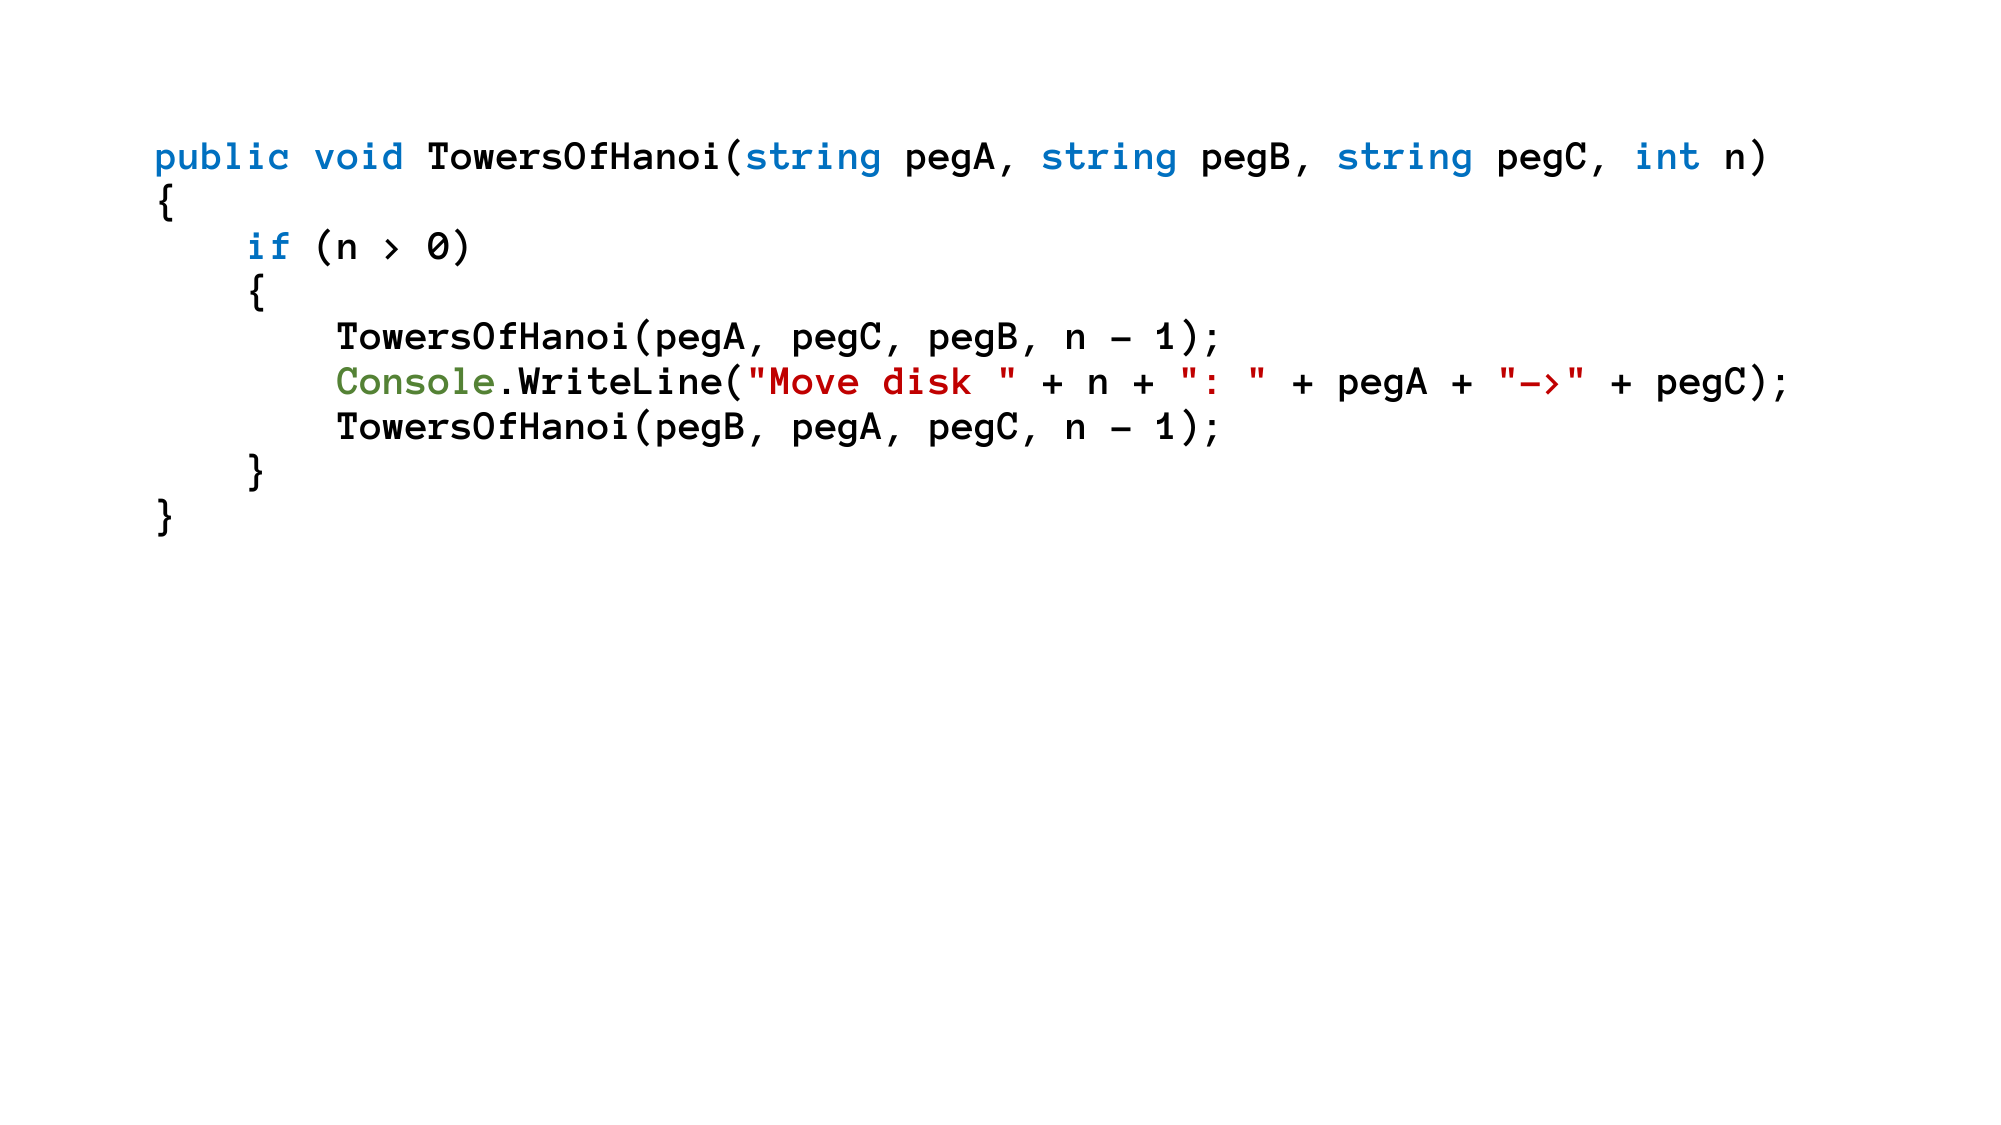

public void TowersOfHanoi(string pegA, string pegB, string pegC, int n)
{
    if (n > 0)
    {
        TowersOfHanoi(pegA, pegC, pegB, n - 1);
        Console.WriteLine("Move disk " + n + ": " + pegA + "->" + pegC);
        TowersOfHanoi(pegB, pegA, pegC, n - 1);
    }
}